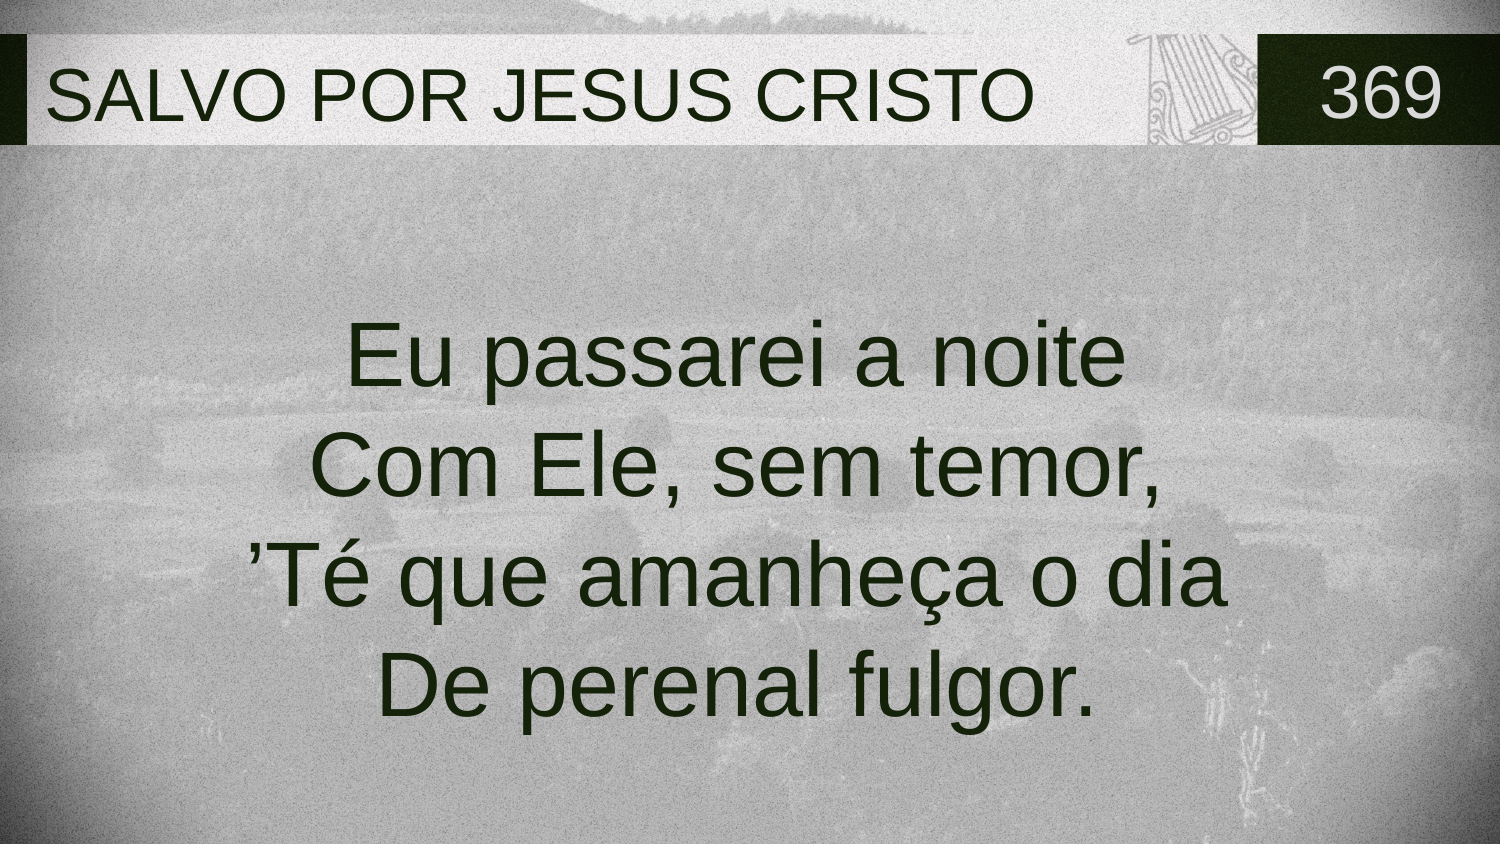

# SALVO POR JESUS CRISTO
369
Eu passarei a noite
Com Ele, sem temor,
’Té que amanheça o dia
De perenal fulgor.